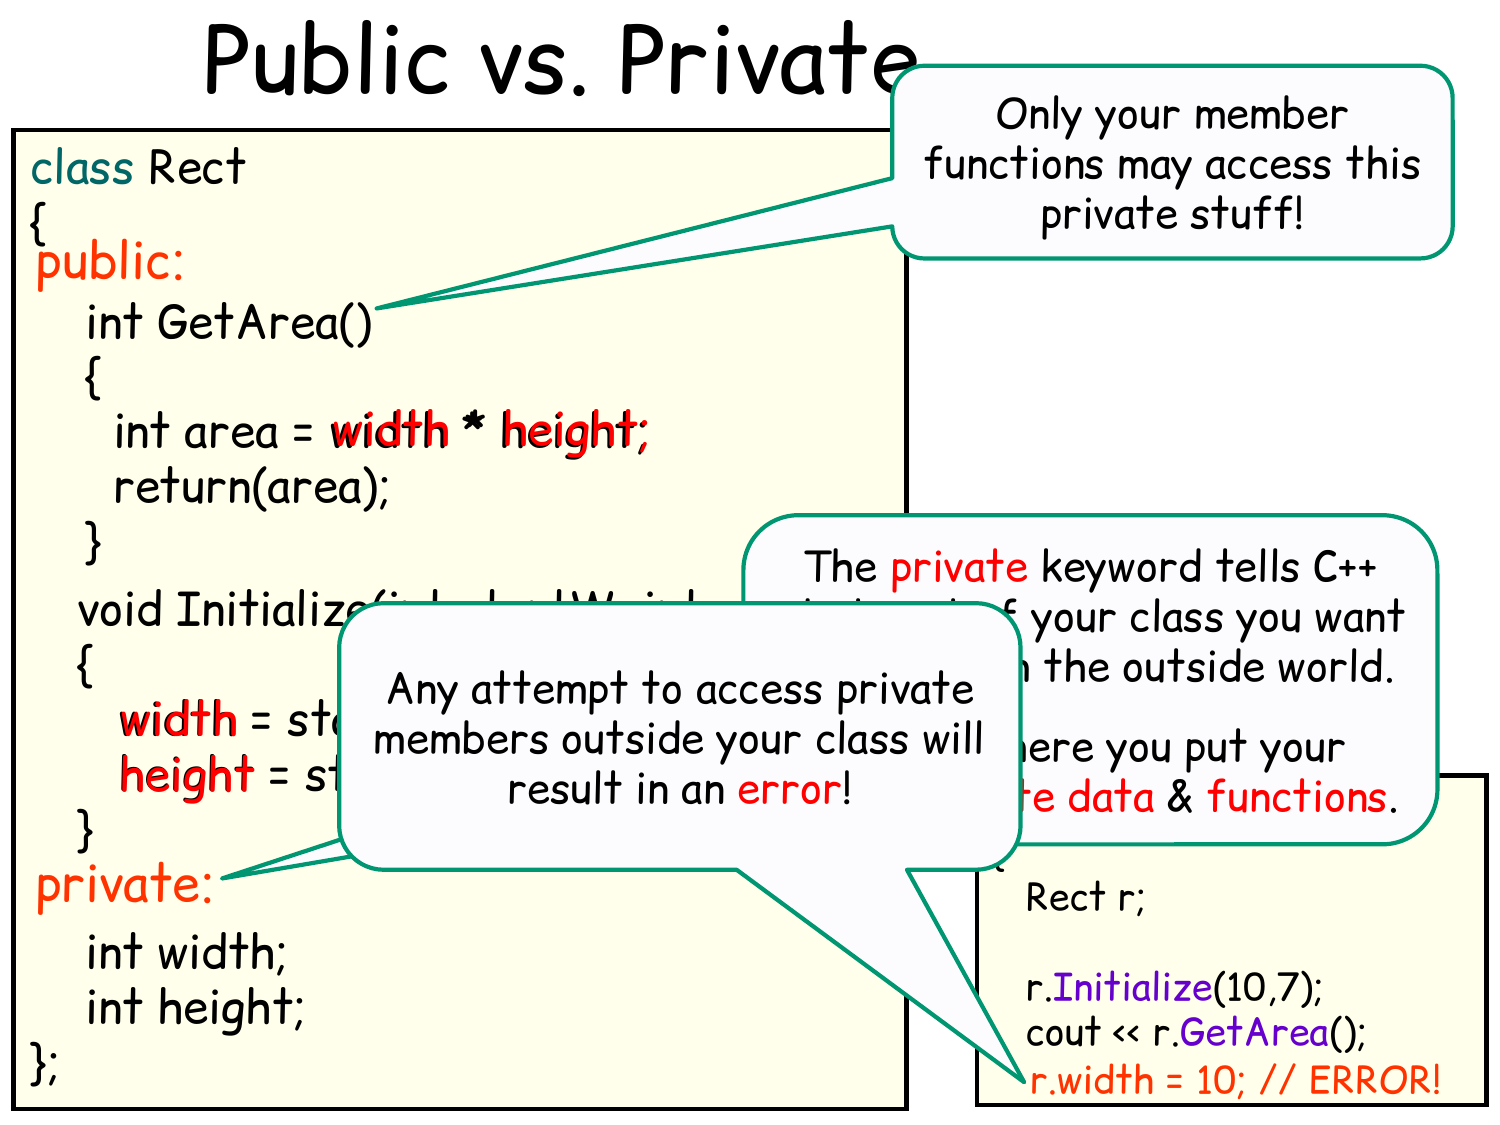

# Public vs. Private
Only your member functions may access this private stuff!

class Rect
{

    int GetArea()
    {
      int area = width * height;
      return(area);
    }

public:
width * height;
The private keyword tells C++ what part of your class you want to hide from the outside world.

This is where you put your class’s private data & functions.
void Initialize(int startW, int startH)
{
   width = startW;
   height = startH;
}
Any attempt to access private members outside your class will result in an error!
width
height
int main(void)
{
   Rect r;

   r.Initialize(10,7);
   cout << r.GetArea();

private:
    int width;
    int height;
};
r.width = 10; // ERROR!